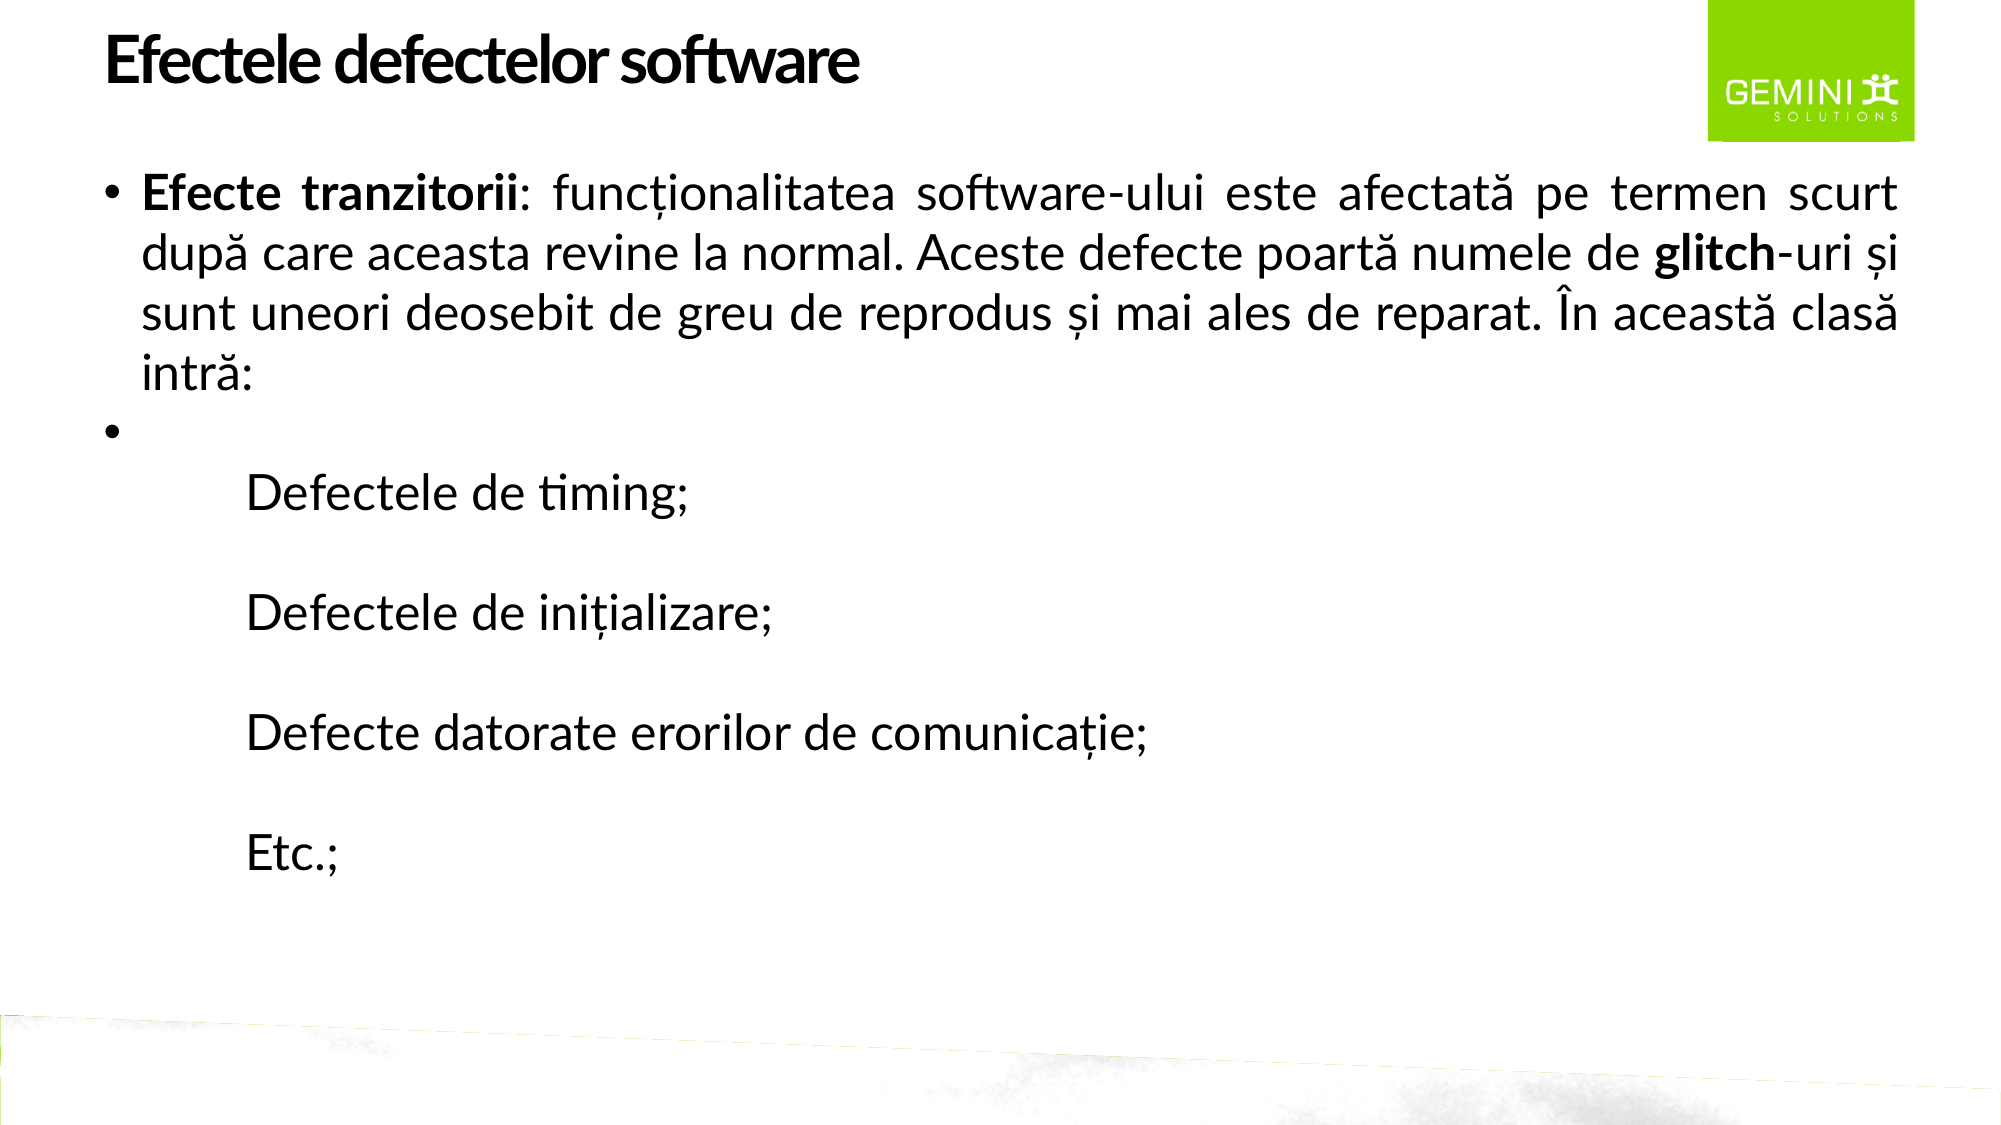

Efectele defectelor software

Efecte tranzitorii: funcționalitatea software-ului este afectată pe termen scurt după care aceasta revine la normal. Aceste defecte poartă numele de glitch-uri și sunt uneori deosebit de greu de reprodus și mai ales de reparat. În această clasă intră:

Defectele de timing;

Defectele de inițializare;

Defecte datorate erorilor de comunicație;

Etc.;
GEMINI SOLUTIONS – MAKING SOFTWARE HAPPEN